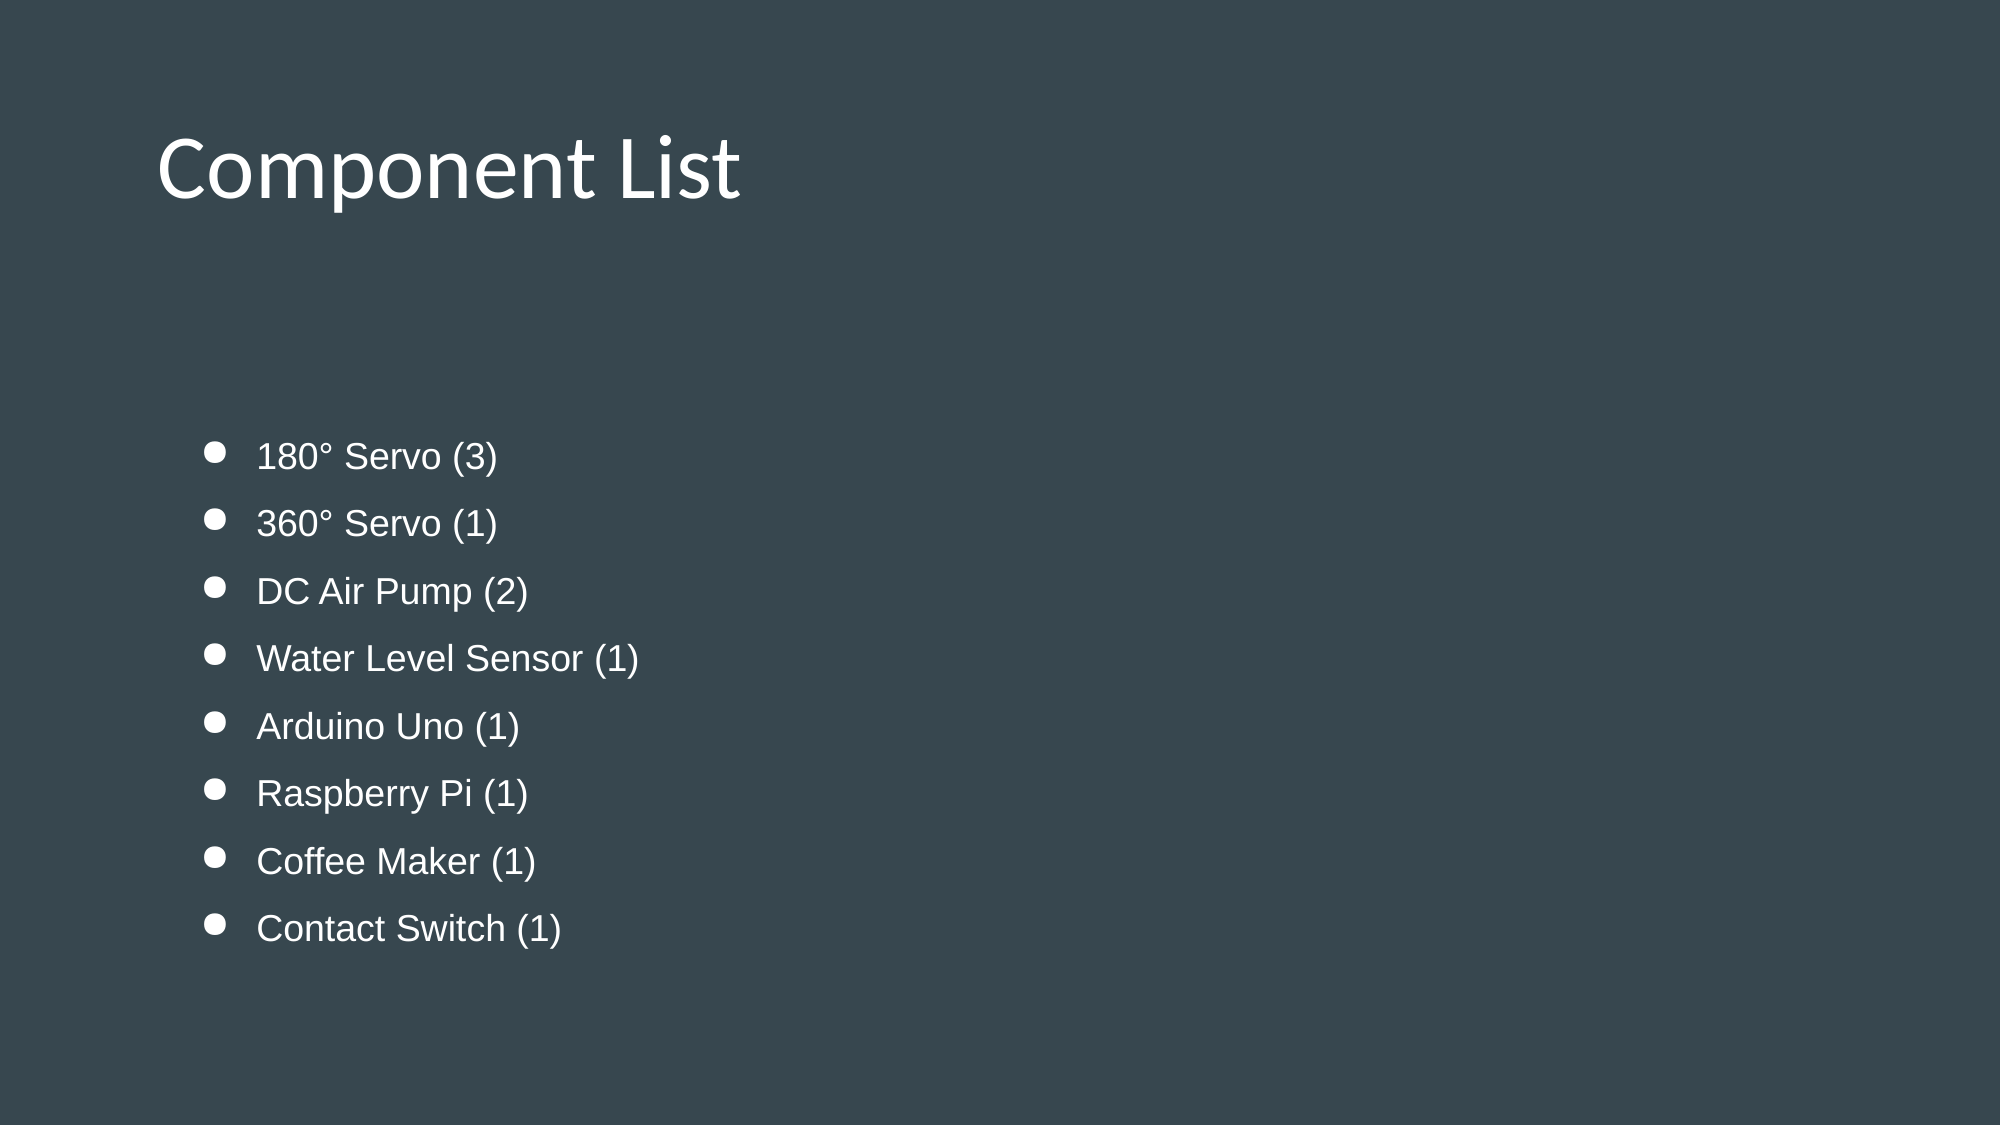

# Component List
180° Servo (3)
360° Servo (1)
DC Air Pump (2)
Water Level Sensor (1)
Arduino Uno (1)
Raspberry Pi (1)
Coffee Maker (1)
Contact Switch (1)